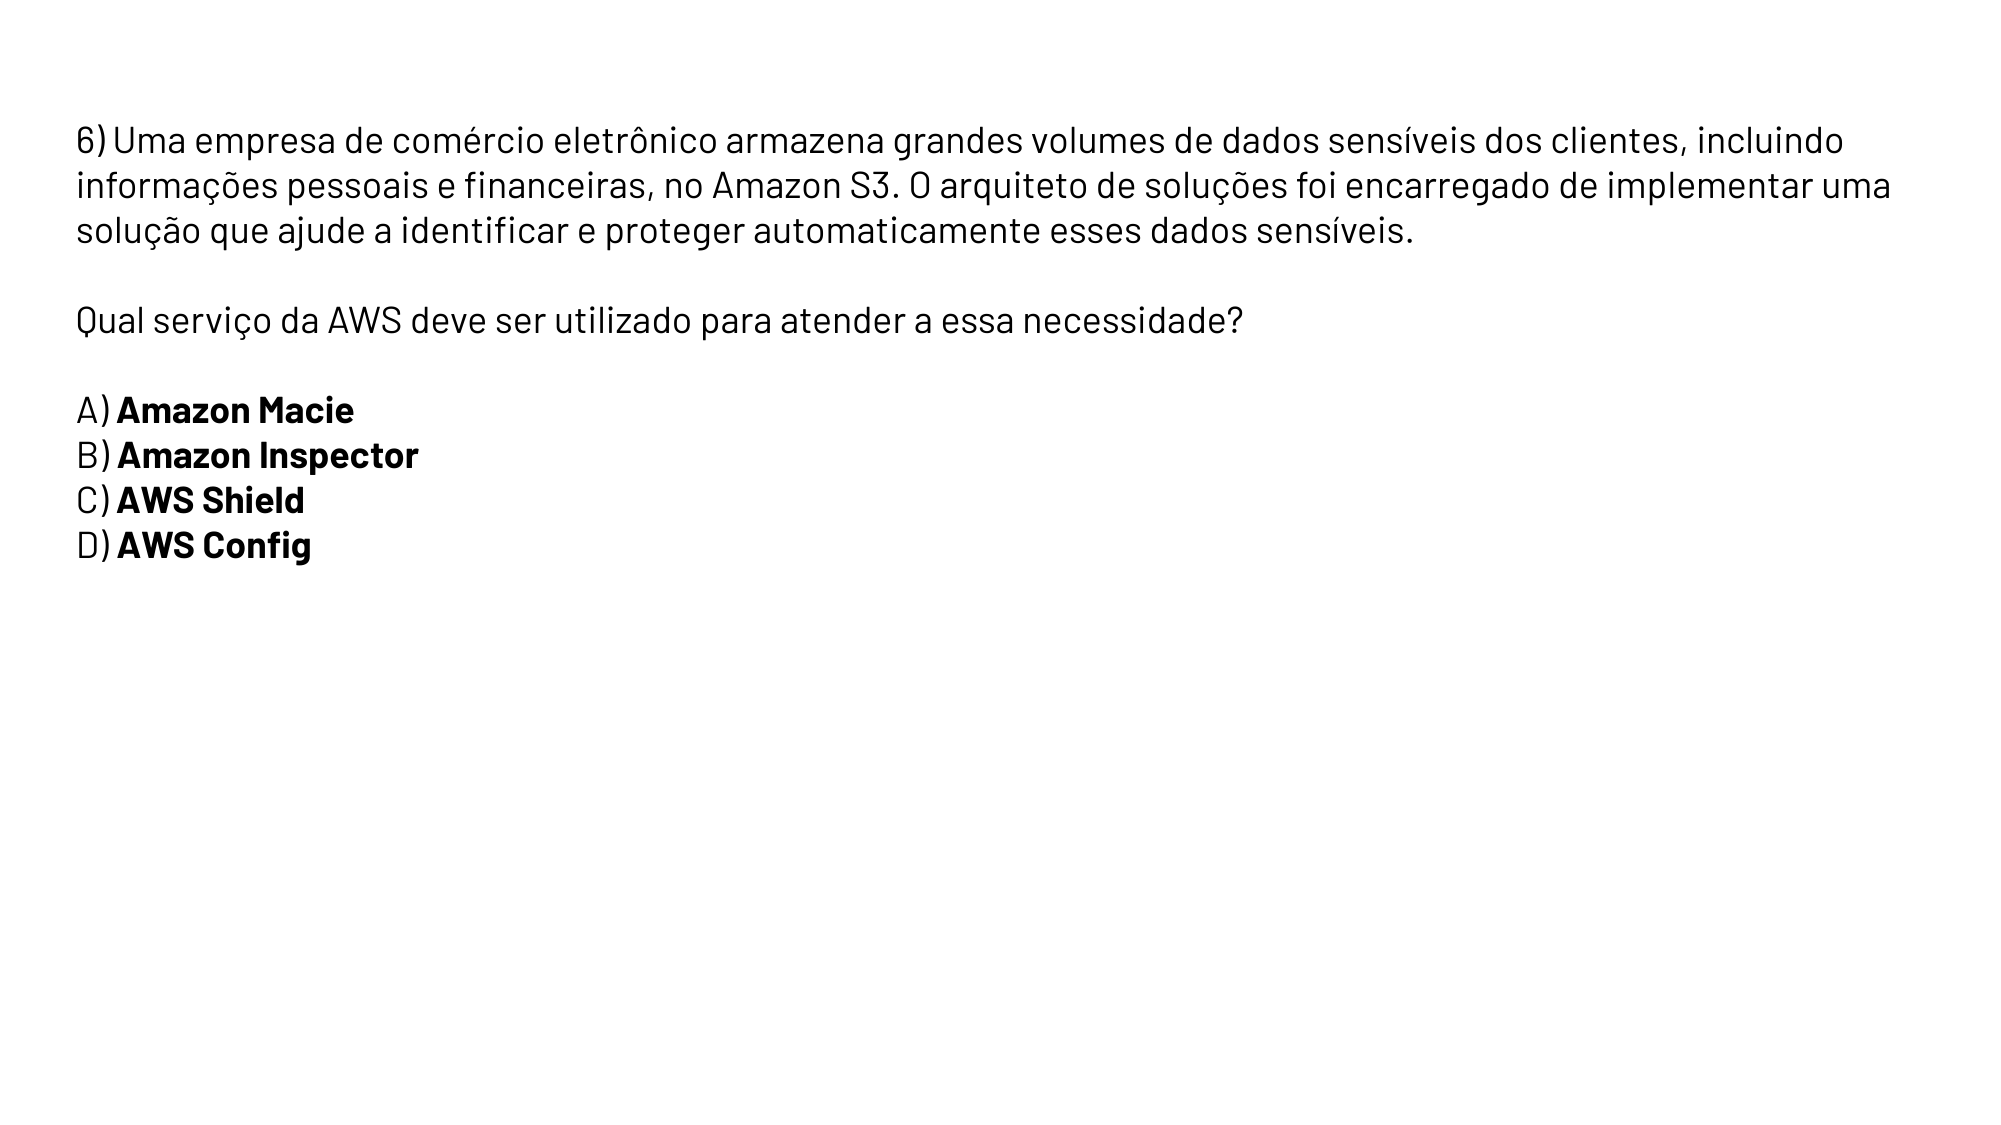

6) Uma empresa de comércio eletrônico armazena grandes volumes de dados sensíveis dos clientes, incluindo informações pessoais e financeiras, no Amazon S3. O arquiteto de soluções foi encarregado de implementar uma solução que ajude a identificar e proteger automaticamente esses dados sensíveis.

Qual serviço da AWS deve ser utilizado para atender a essa necessidade?

A) Amazon Macie
B) Amazon Inspector
C) AWS Shield
D) AWS Config